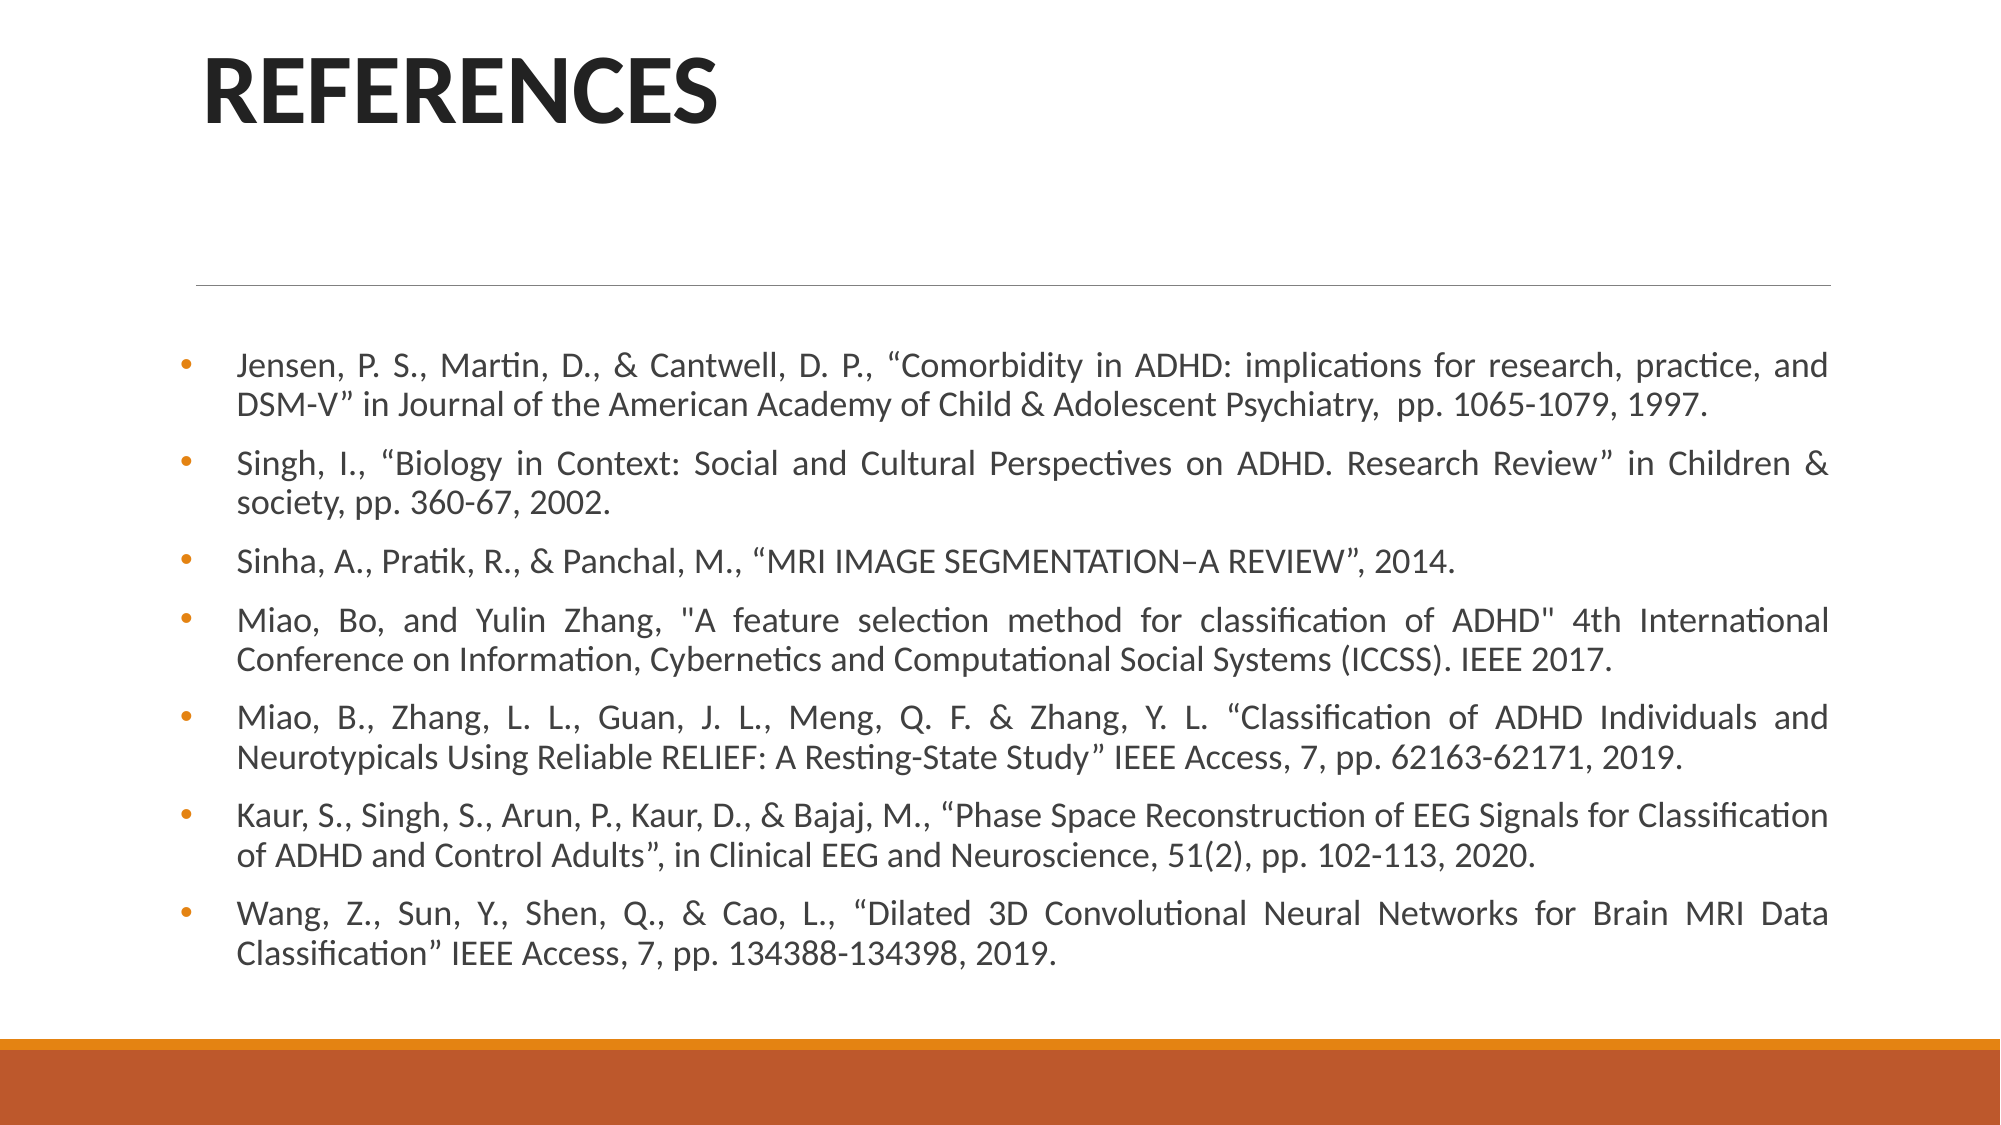

# REFERENCES
Jensen, P. S., Martin, D., & Cantwell, D. P., “Comorbidity in ADHD: implications for research, practice, and DSM-V” in Journal of the American Academy of Child & Adolescent Psychiatry,  pp. 1065-1079, 1997.
Singh, I., “Biology in Context: Social and Cultural Perspectives on ADHD. Research Review” in Children & society, pp. 360-67, 2002.
Sinha, A., Pratik, R., & Panchal, M., “MRI IMAGE SEGMENTATION–A REVIEW”, 2014.
Miao, Bo, and Yulin Zhang, "A feature selection method for classification of ADHD" 4th International Conference on Information, Cybernetics and Computational Social Systems (ICCSS). IEEE 2017.
Miao, B., Zhang, L. L., Guan, J. L., Meng, Q. F. & Zhang, Y. L. “Classification of ADHD Individuals and Neurotypicals Using Reliable RELIEF: A Resting-State Study” IEEE Access, 7, pp. 62163-62171, 2019.
Kaur, S., Singh, S., Arun, P., Kaur, D., & Bajaj, M., “Phase Space Reconstruction of EEG Signals for Classification of ADHD and Control Adults”, in Clinical EEG and Neuroscience, 51(2), pp. 102-113, 2020.
Wang, Z., Sun, Y., Shen, Q., & Cao, L., “Dilated 3D Convolutional Neural Networks for Brain MRI Data Classification” IEEE Access, 7, pp. 134388-134398, 2019.